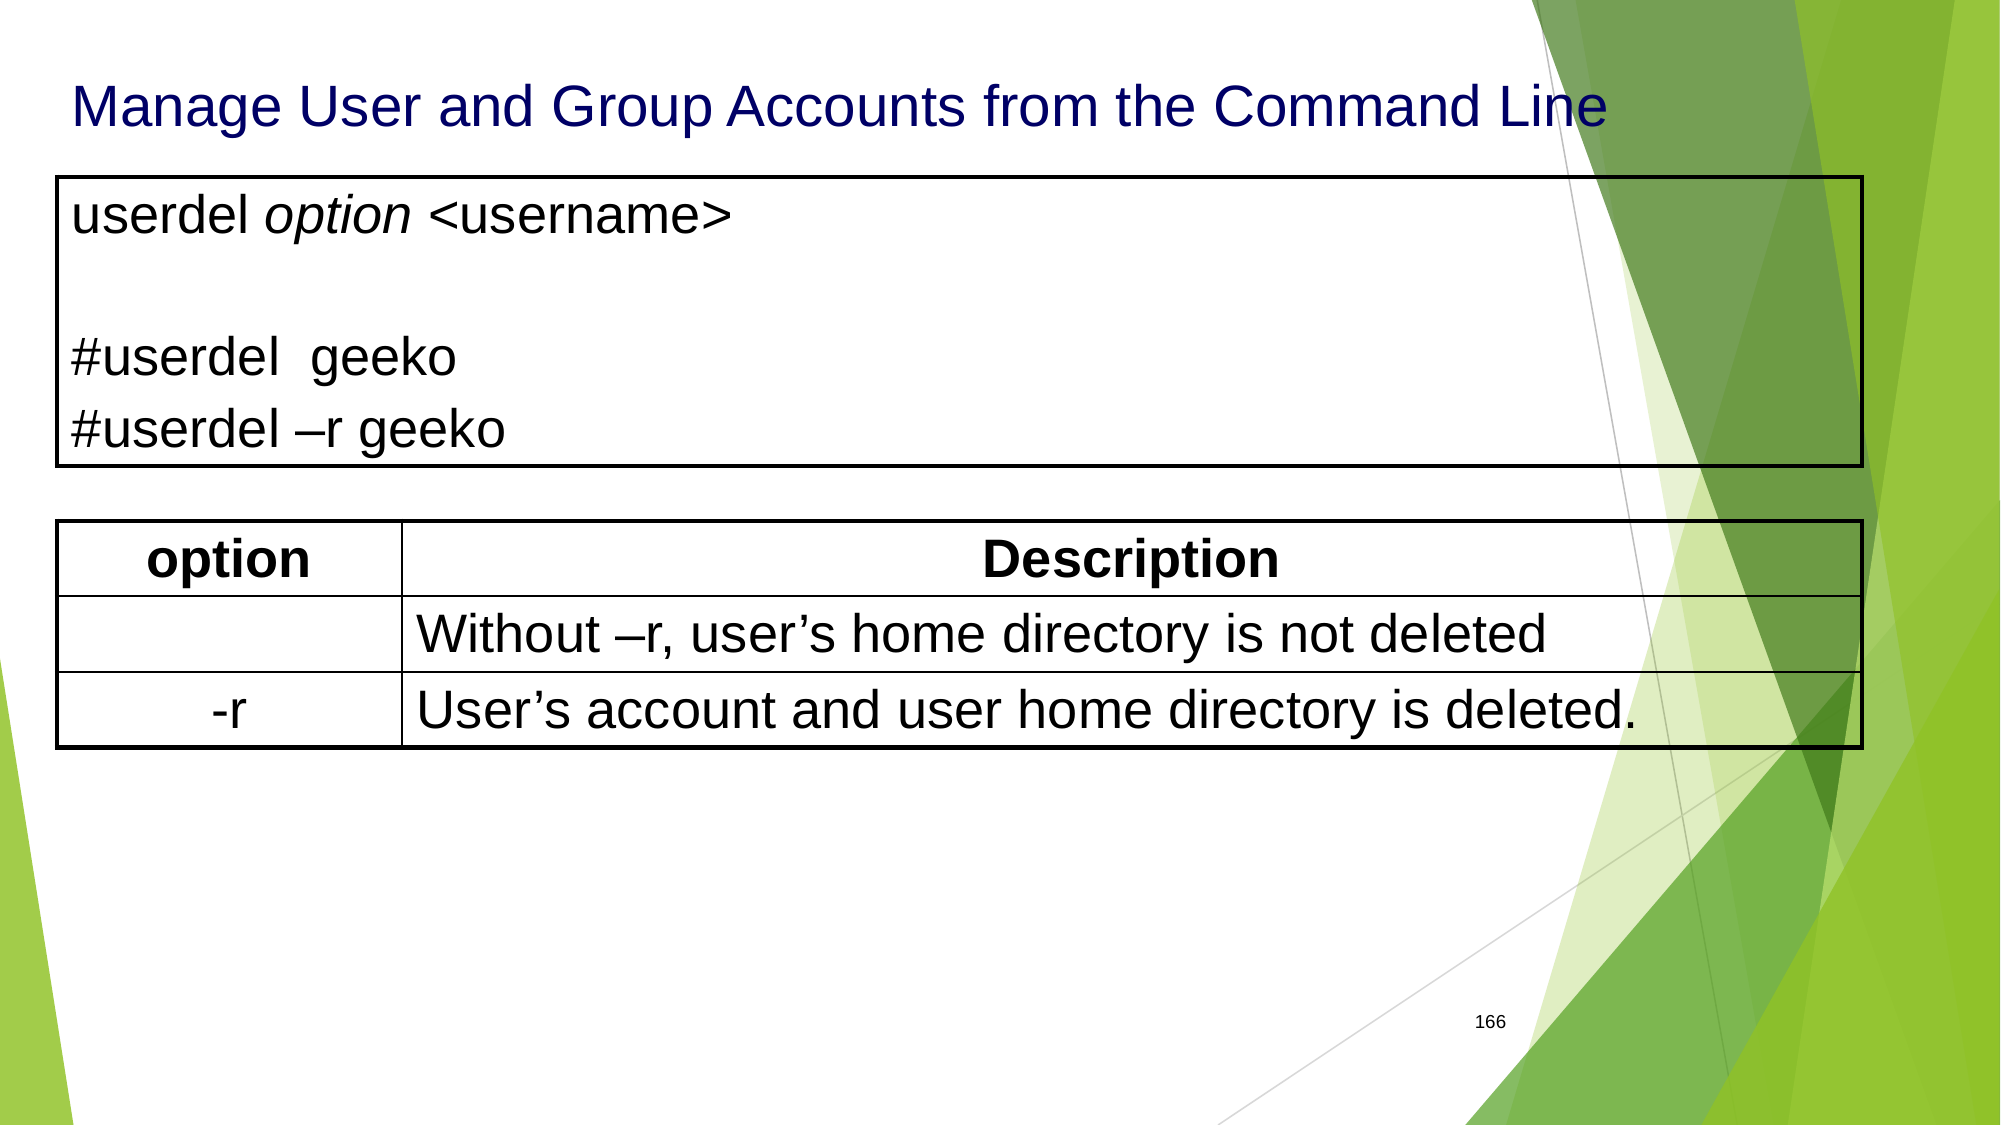

Manage User and Group Accounts from the Command Line
| userdel option <username> #userdel geeko #userdel –r geeko |
| --- |
| option | Description |
| --- | --- |
|  | Without –r, user’s home directory is not deleted |
| -r | User’s account and user home directory is deleted. |
166